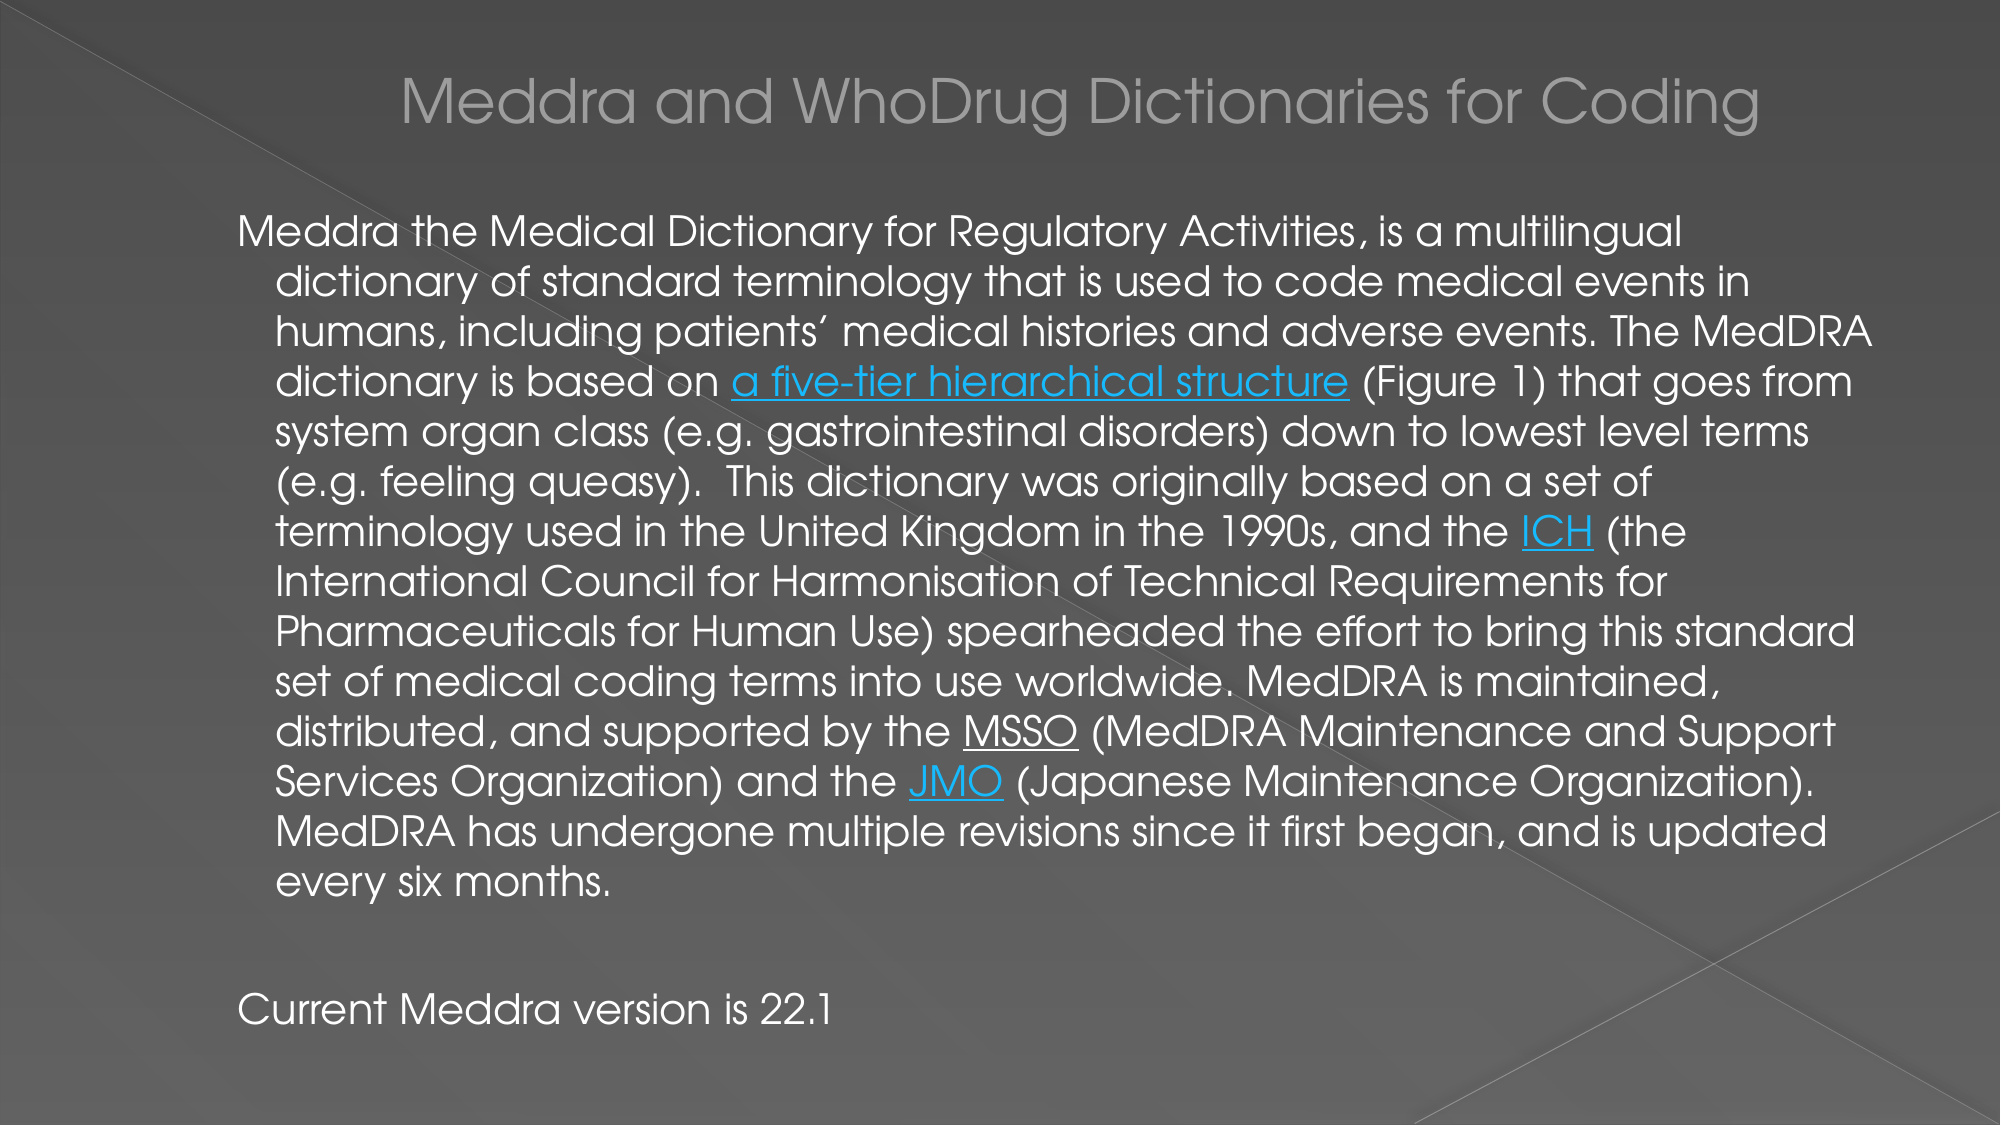

# Meddra and WhoDrug Dictionaries for Coding
Meddra the Medical Dictionary for Regulatory Activities, is a multilingual dictionary of standard terminology that is used to code medical events in humans, including patients’ medical histories and adverse events. The MedDRA dictionary is based on a five-tier hierarchical structure (Figure 1) that goes from system organ class (e.g. gastrointestinal disorders) down to lowest level terms (e.g. feeling queasy).  This dictionary was originally based on a set of terminology used in the United Kingdom in the 1990s, and the ICH (the International Council for Harmonisation of Technical Requirements for Pharmaceuticals for Human Use) spearheaded the effort to bring this standard set of medical coding terms into use worldwide. MedDRA is maintained, distributed, and supported by the MSSO (MedDRA Maintenance and Support Services Organization) and the JMO (Japanese Maintenance Organization). MedDRA has undergone multiple revisions since it first began, and is updated every six months.

Current Meddra version is 22.1